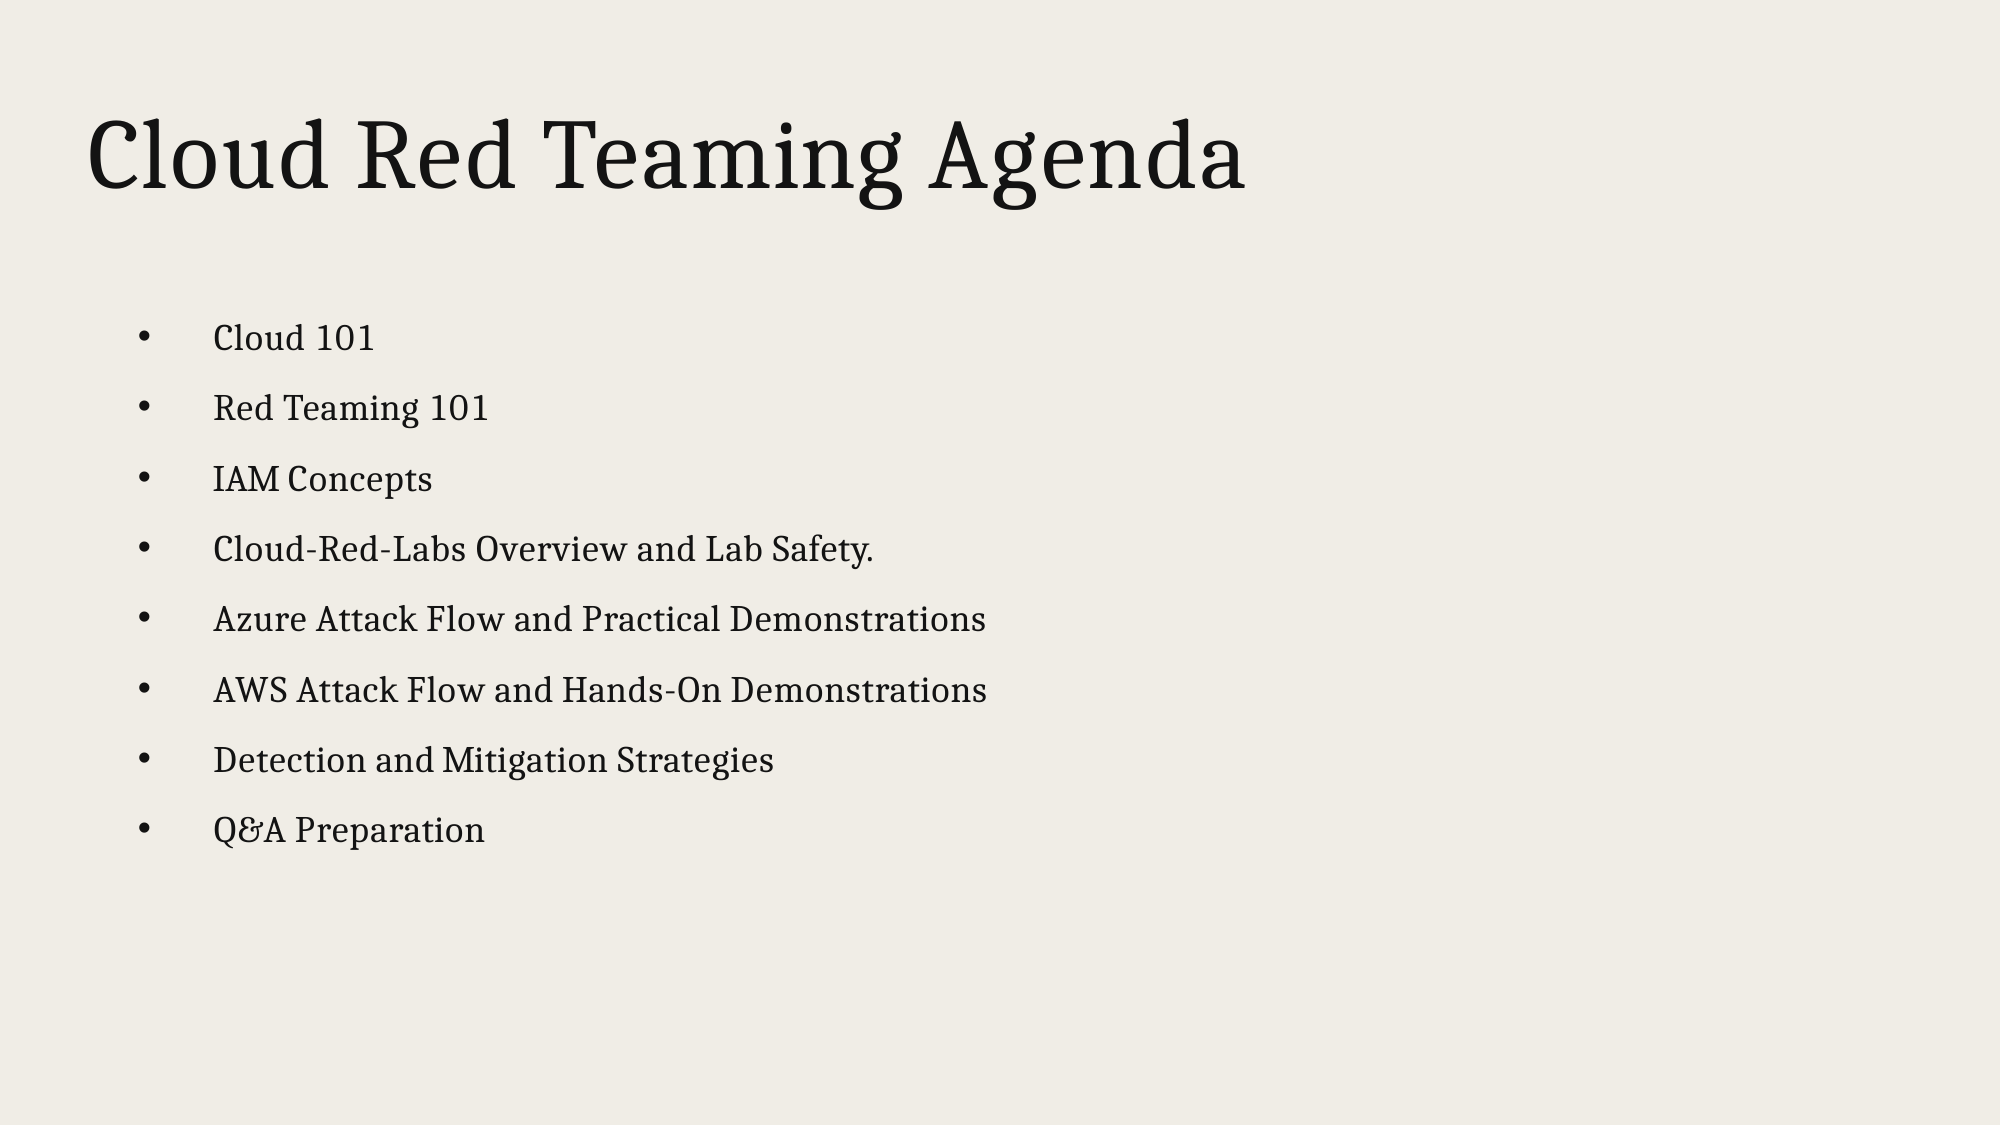

# Cloud Red Teaming Agenda
Cloud 101
Red Teaming 101
IAM Concepts
Cloud-Red-Labs Overview and Lab Safety.
Azure Attack Flow and Practical Demonstrations
AWS Attack Flow and Hands-On Demonstrations
Detection and Mitigation Strategies
Q&A Preparation